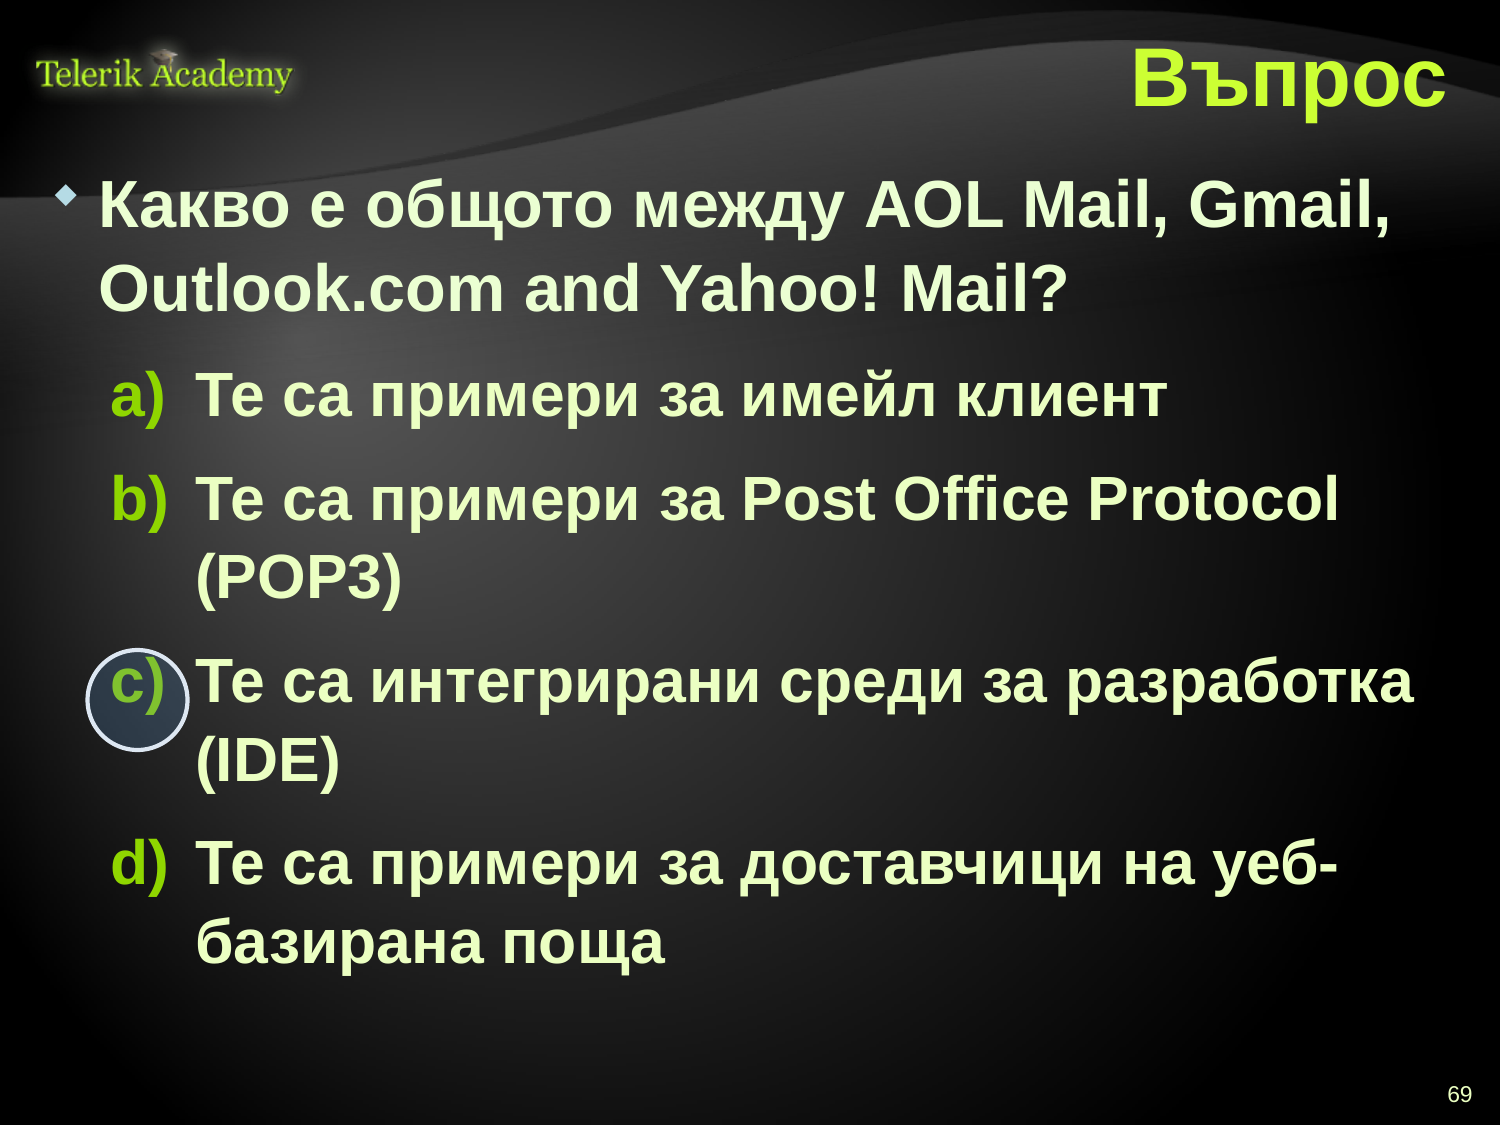

# Въпрос
Какво е общото между AOL Mail, Gmail, Outlook.com and Yahoo! Mail?
Те са примери за имейл клиент
Те са примери за Post Office Protocol (POP3)
Те са интегрирани среди за разработка (IDE)
Те са примери за доставчици на уеб-базирана поща

69